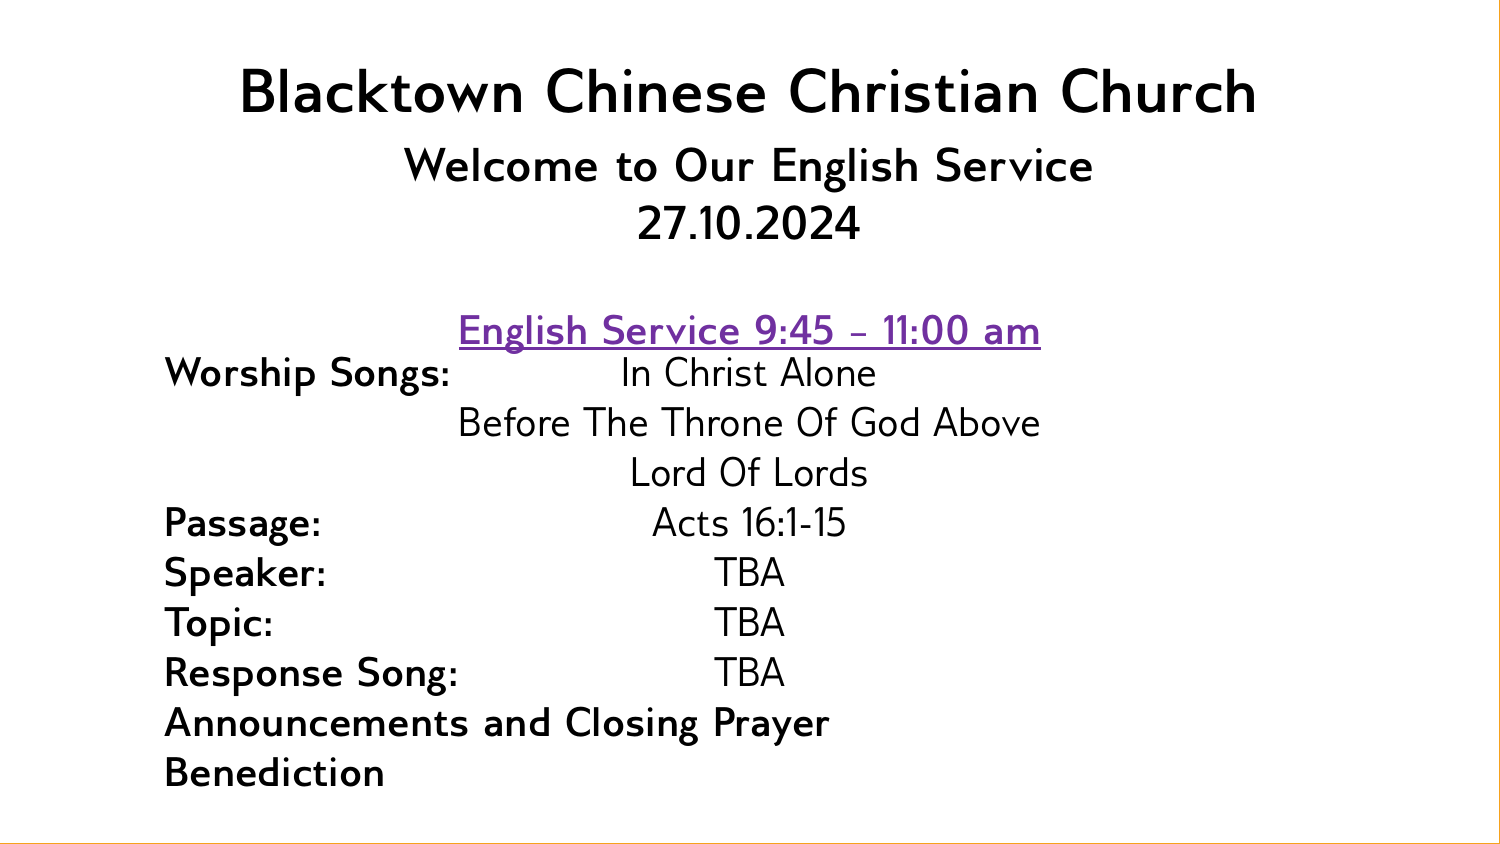

Blacktown Chinese Christian Church
Welcome to Our English Service
27.10.2024
English Service 9:45 – 11:00 am
Worship Songs:
Passage:
Speaker:
Topic:
Response Song:
Announcements and Closing Prayer
Benediction
In Christ Alone
Before The Throne Of God Above
Lord Of Lords
Acts 16:1-15
TBA
TBA
TBA